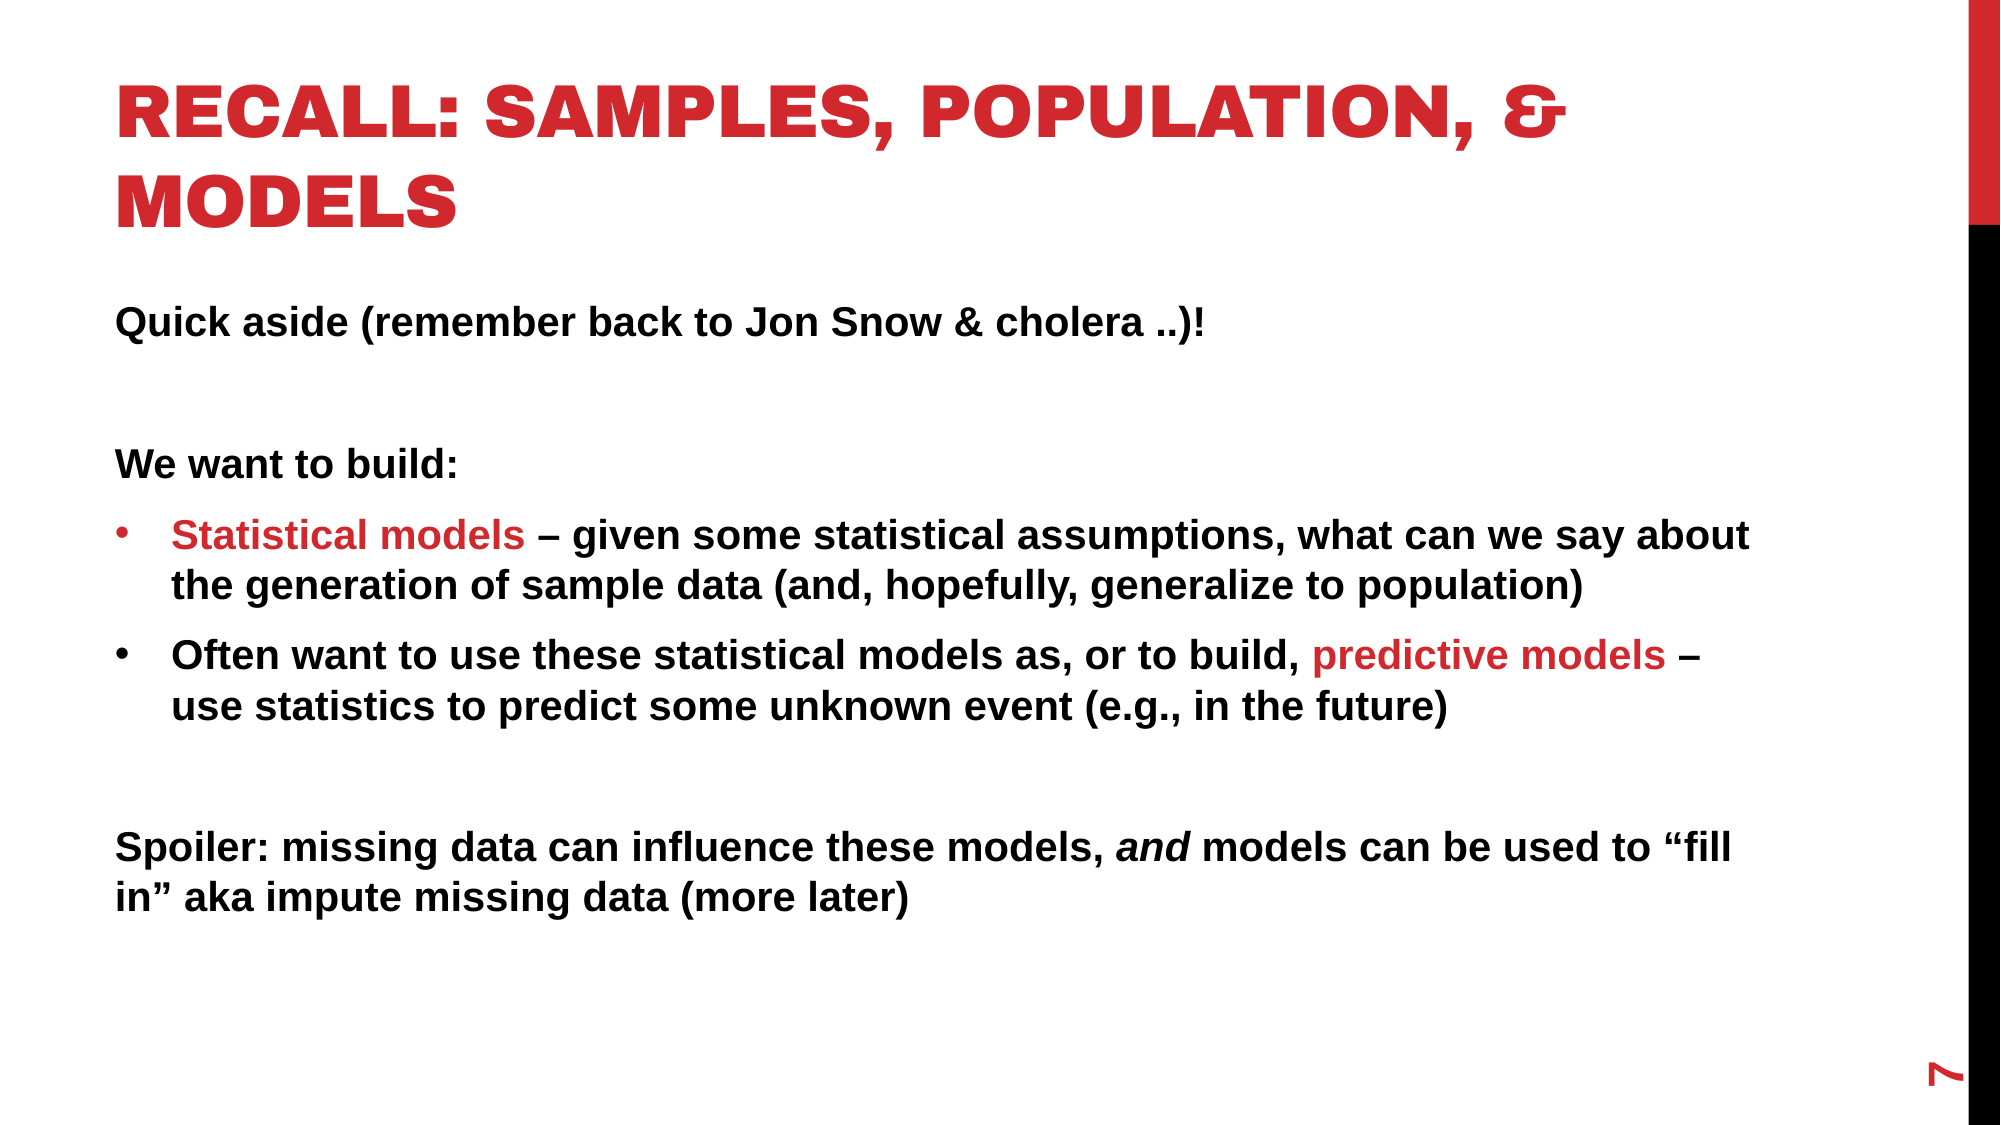

# Recall: Samples, Population, & Models
Quick aside (remember back to Jon Snow & cholera ..)!

We want to build:
Statistical models – given some statistical assumptions, what can we say about the generation of sample data (and, hopefully, generalize to population)
Often want to use these statistical models as, or to build, predictive models – use statistics to predict some unknown event (e.g., in the future)

Spoiler: missing data can influence these models, and models can be used to “fill in” aka impute missing data (more later)
7